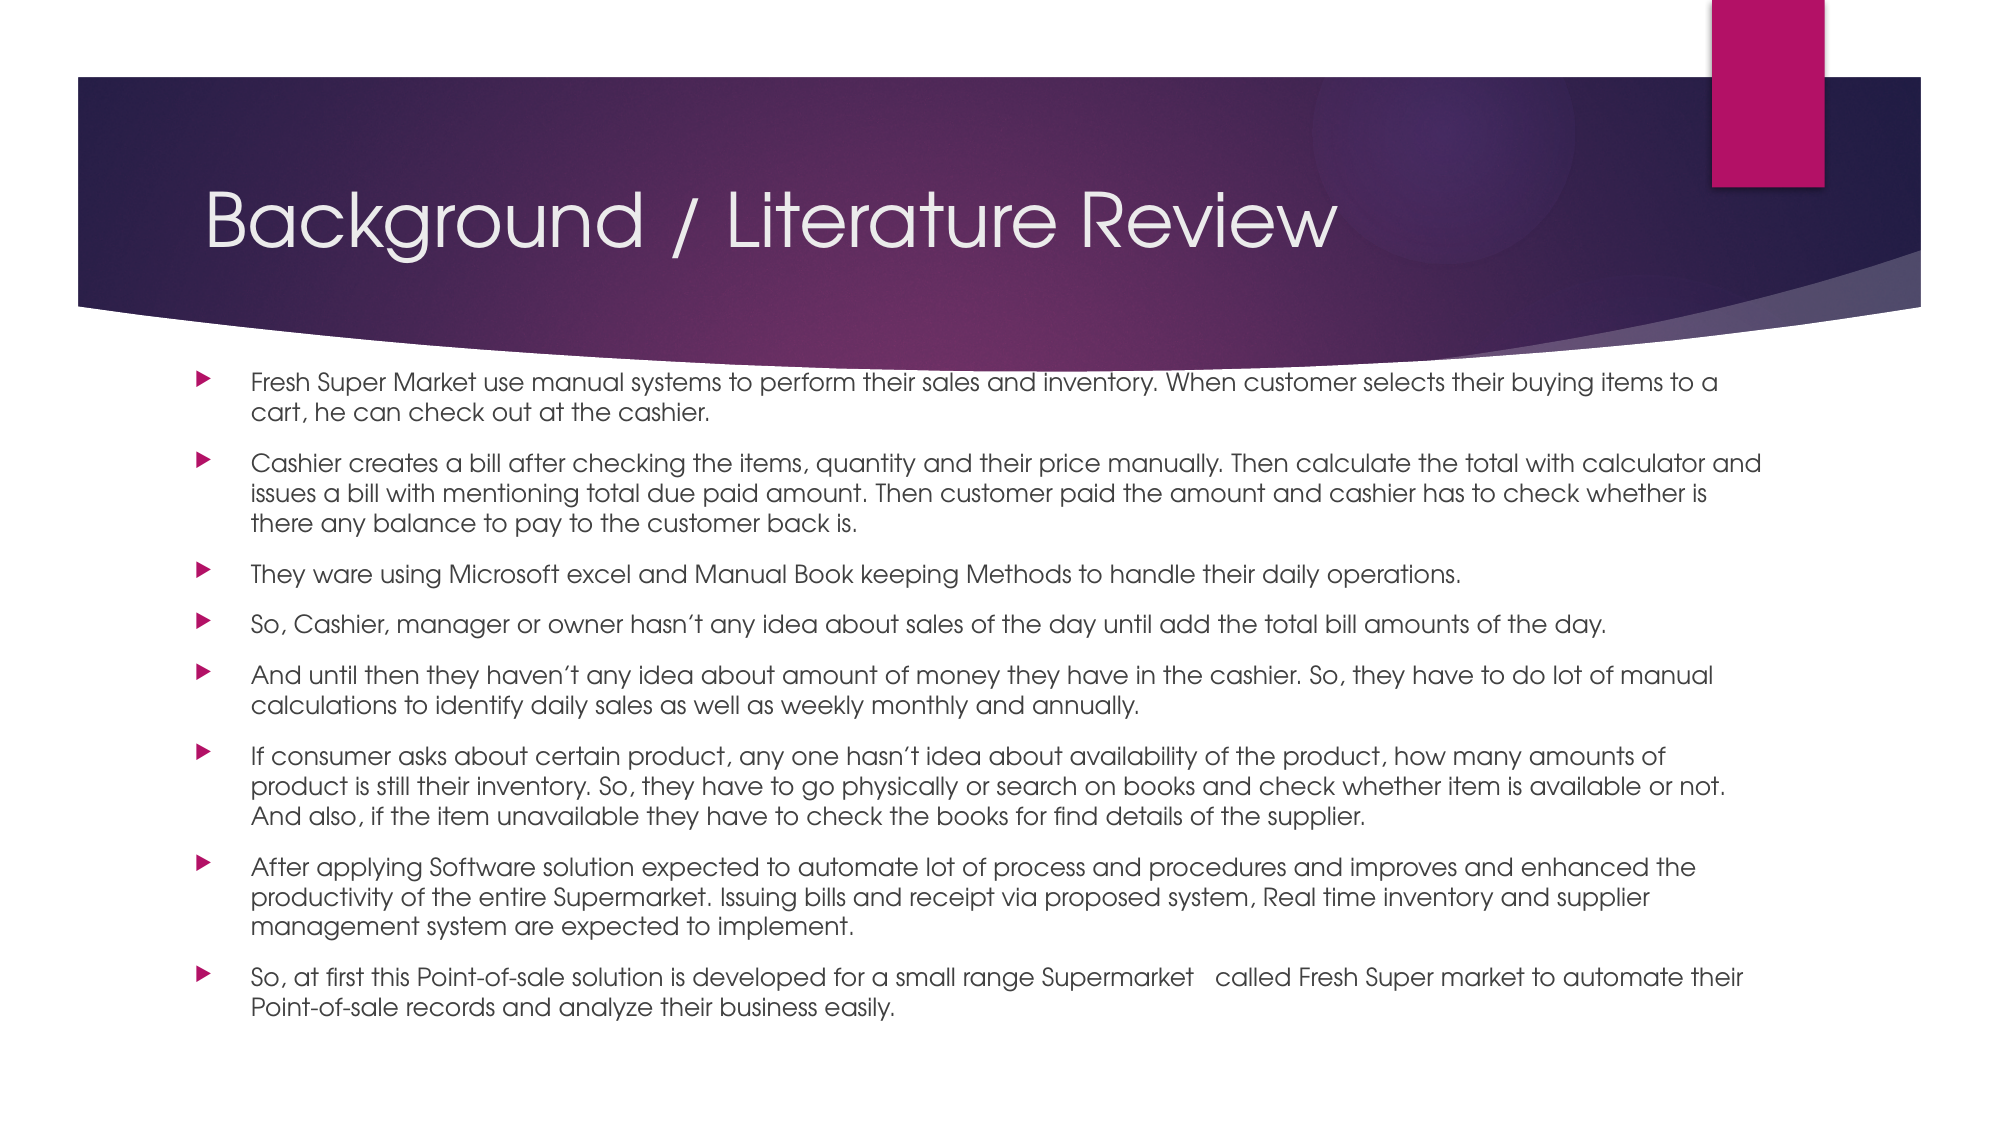

# Background / Literature Review
Fresh Super Market use manual systems to perform their sales and inventory. When customer selects their buying items to a cart, he can check out at the cashier.
Cashier creates a bill after checking the items, quantity and their price manually. Then calculate the total with calculator and issues a bill with mentioning total due paid amount. Then customer paid the amount and cashier has to check whether is there any balance to pay to the customer back is.
They ware using Microsoft excel and Manual Book keeping Methods to handle their daily operations.
So, Cashier, manager or owner hasn’t any idea about sales of the day until add the total bill amounts of the day.
And until then they haven’t any idea about amount of money they have in the cashier. So, they have to do lot of manual calculations to identify daily sales as well as weekly monthly and annually.
If consumer asks about certain product, any one hasn’t idea about availability of the product, how many amounts of product is still their inventory. So, they have to go physically or search on books and check whether item is available or not. And also, if the item unavailable they have to check the books for find details of the supplier.
After applying Software solution expected to automate lot of process and procedures and improves and enhanced the productivity of the entire Supermarket. Issuing bills and receipt via proposed system, Real time inventory and supplier management system are expected to implement.
So, at first this Point-of-sale solution is developed for a small range Supermarket   called Fresh Super market to automate their Point-of-sale records and analyze their business easily.